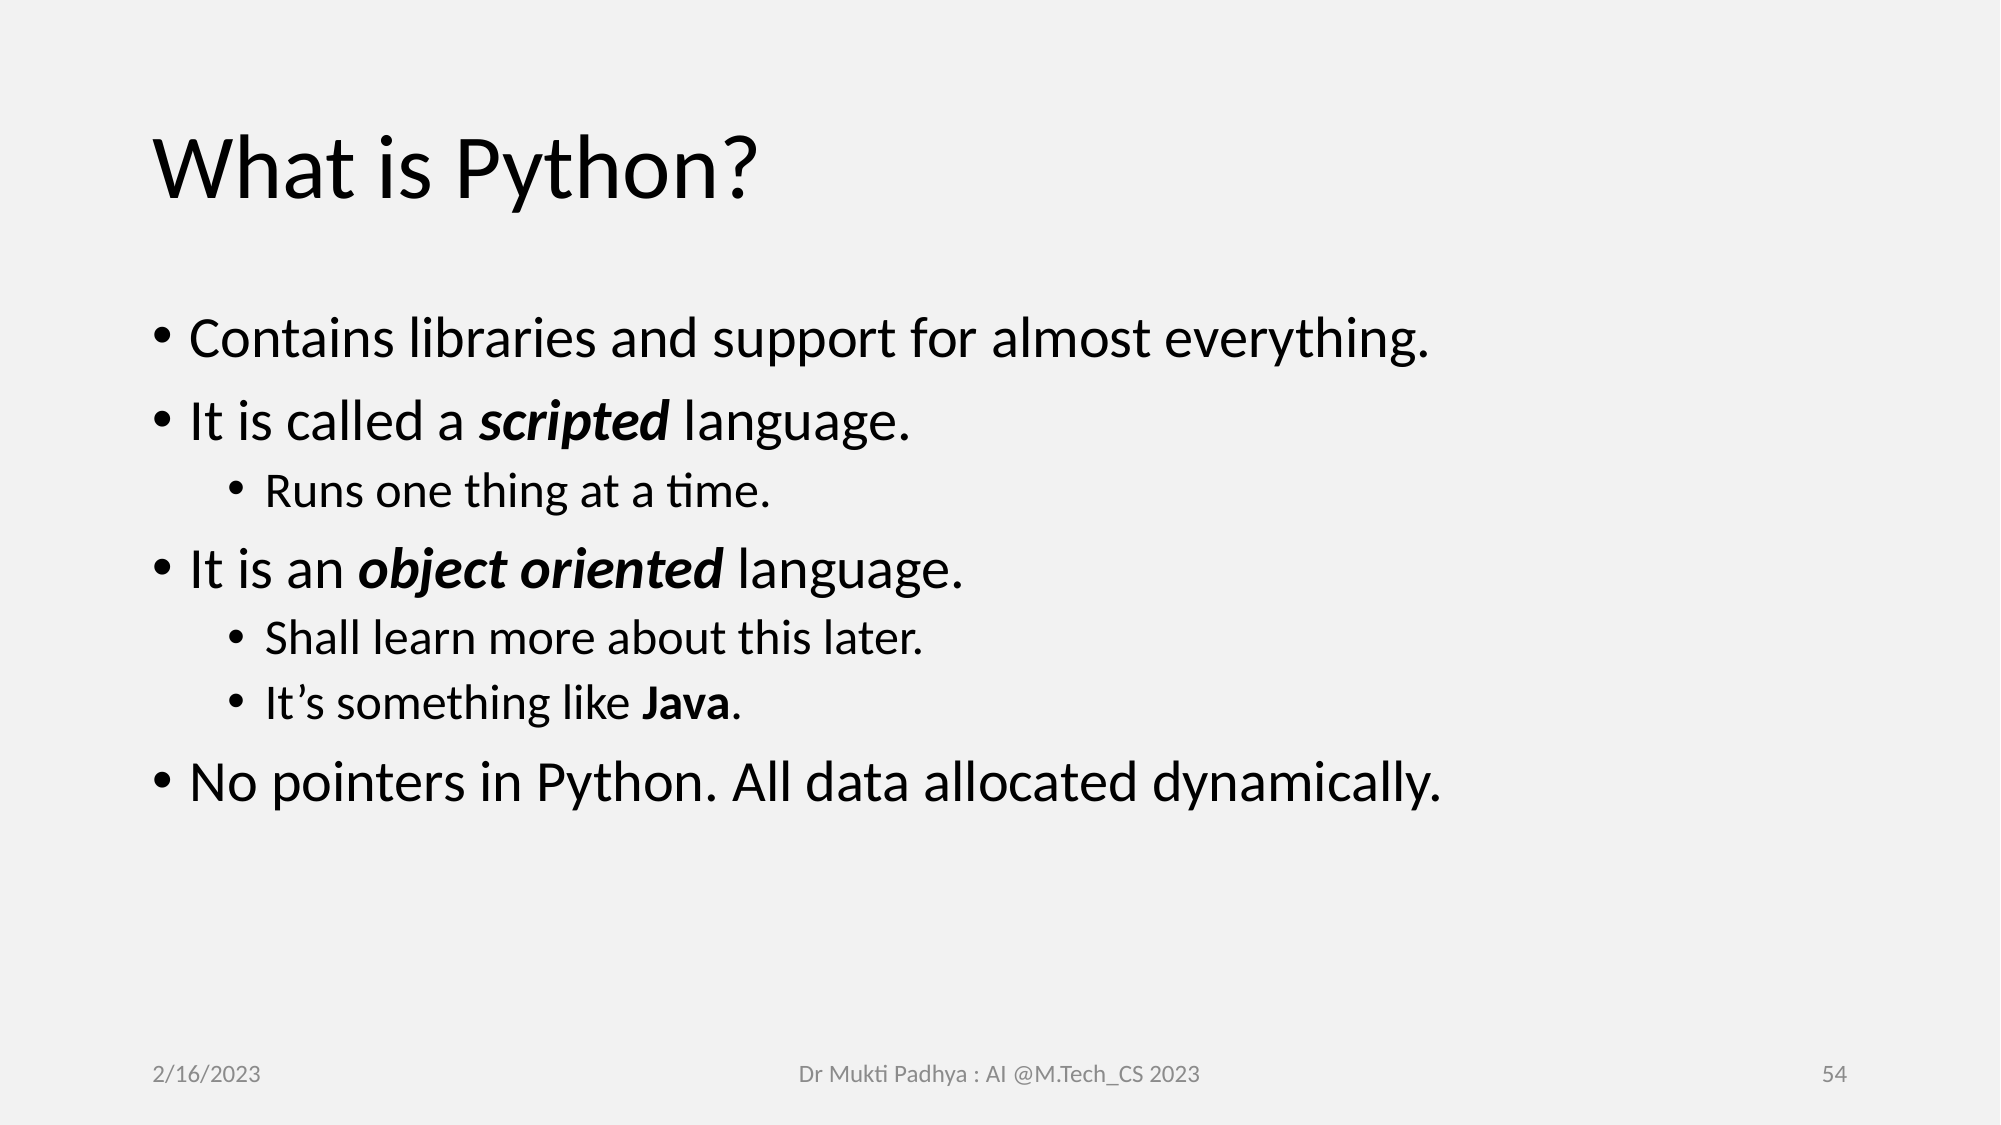

# What is Python?
Contains libraries and support for almost everything.
It is called a scripted language.
Runs one thing at a time.
It is an object oriented language.
Shall learn more about this later.
It’s something like Java.
No pointers in Python. All data allocated dynamically.

2/16/2023
Dr Mukti Padhya : AI @M.Tech_CS 2023
54